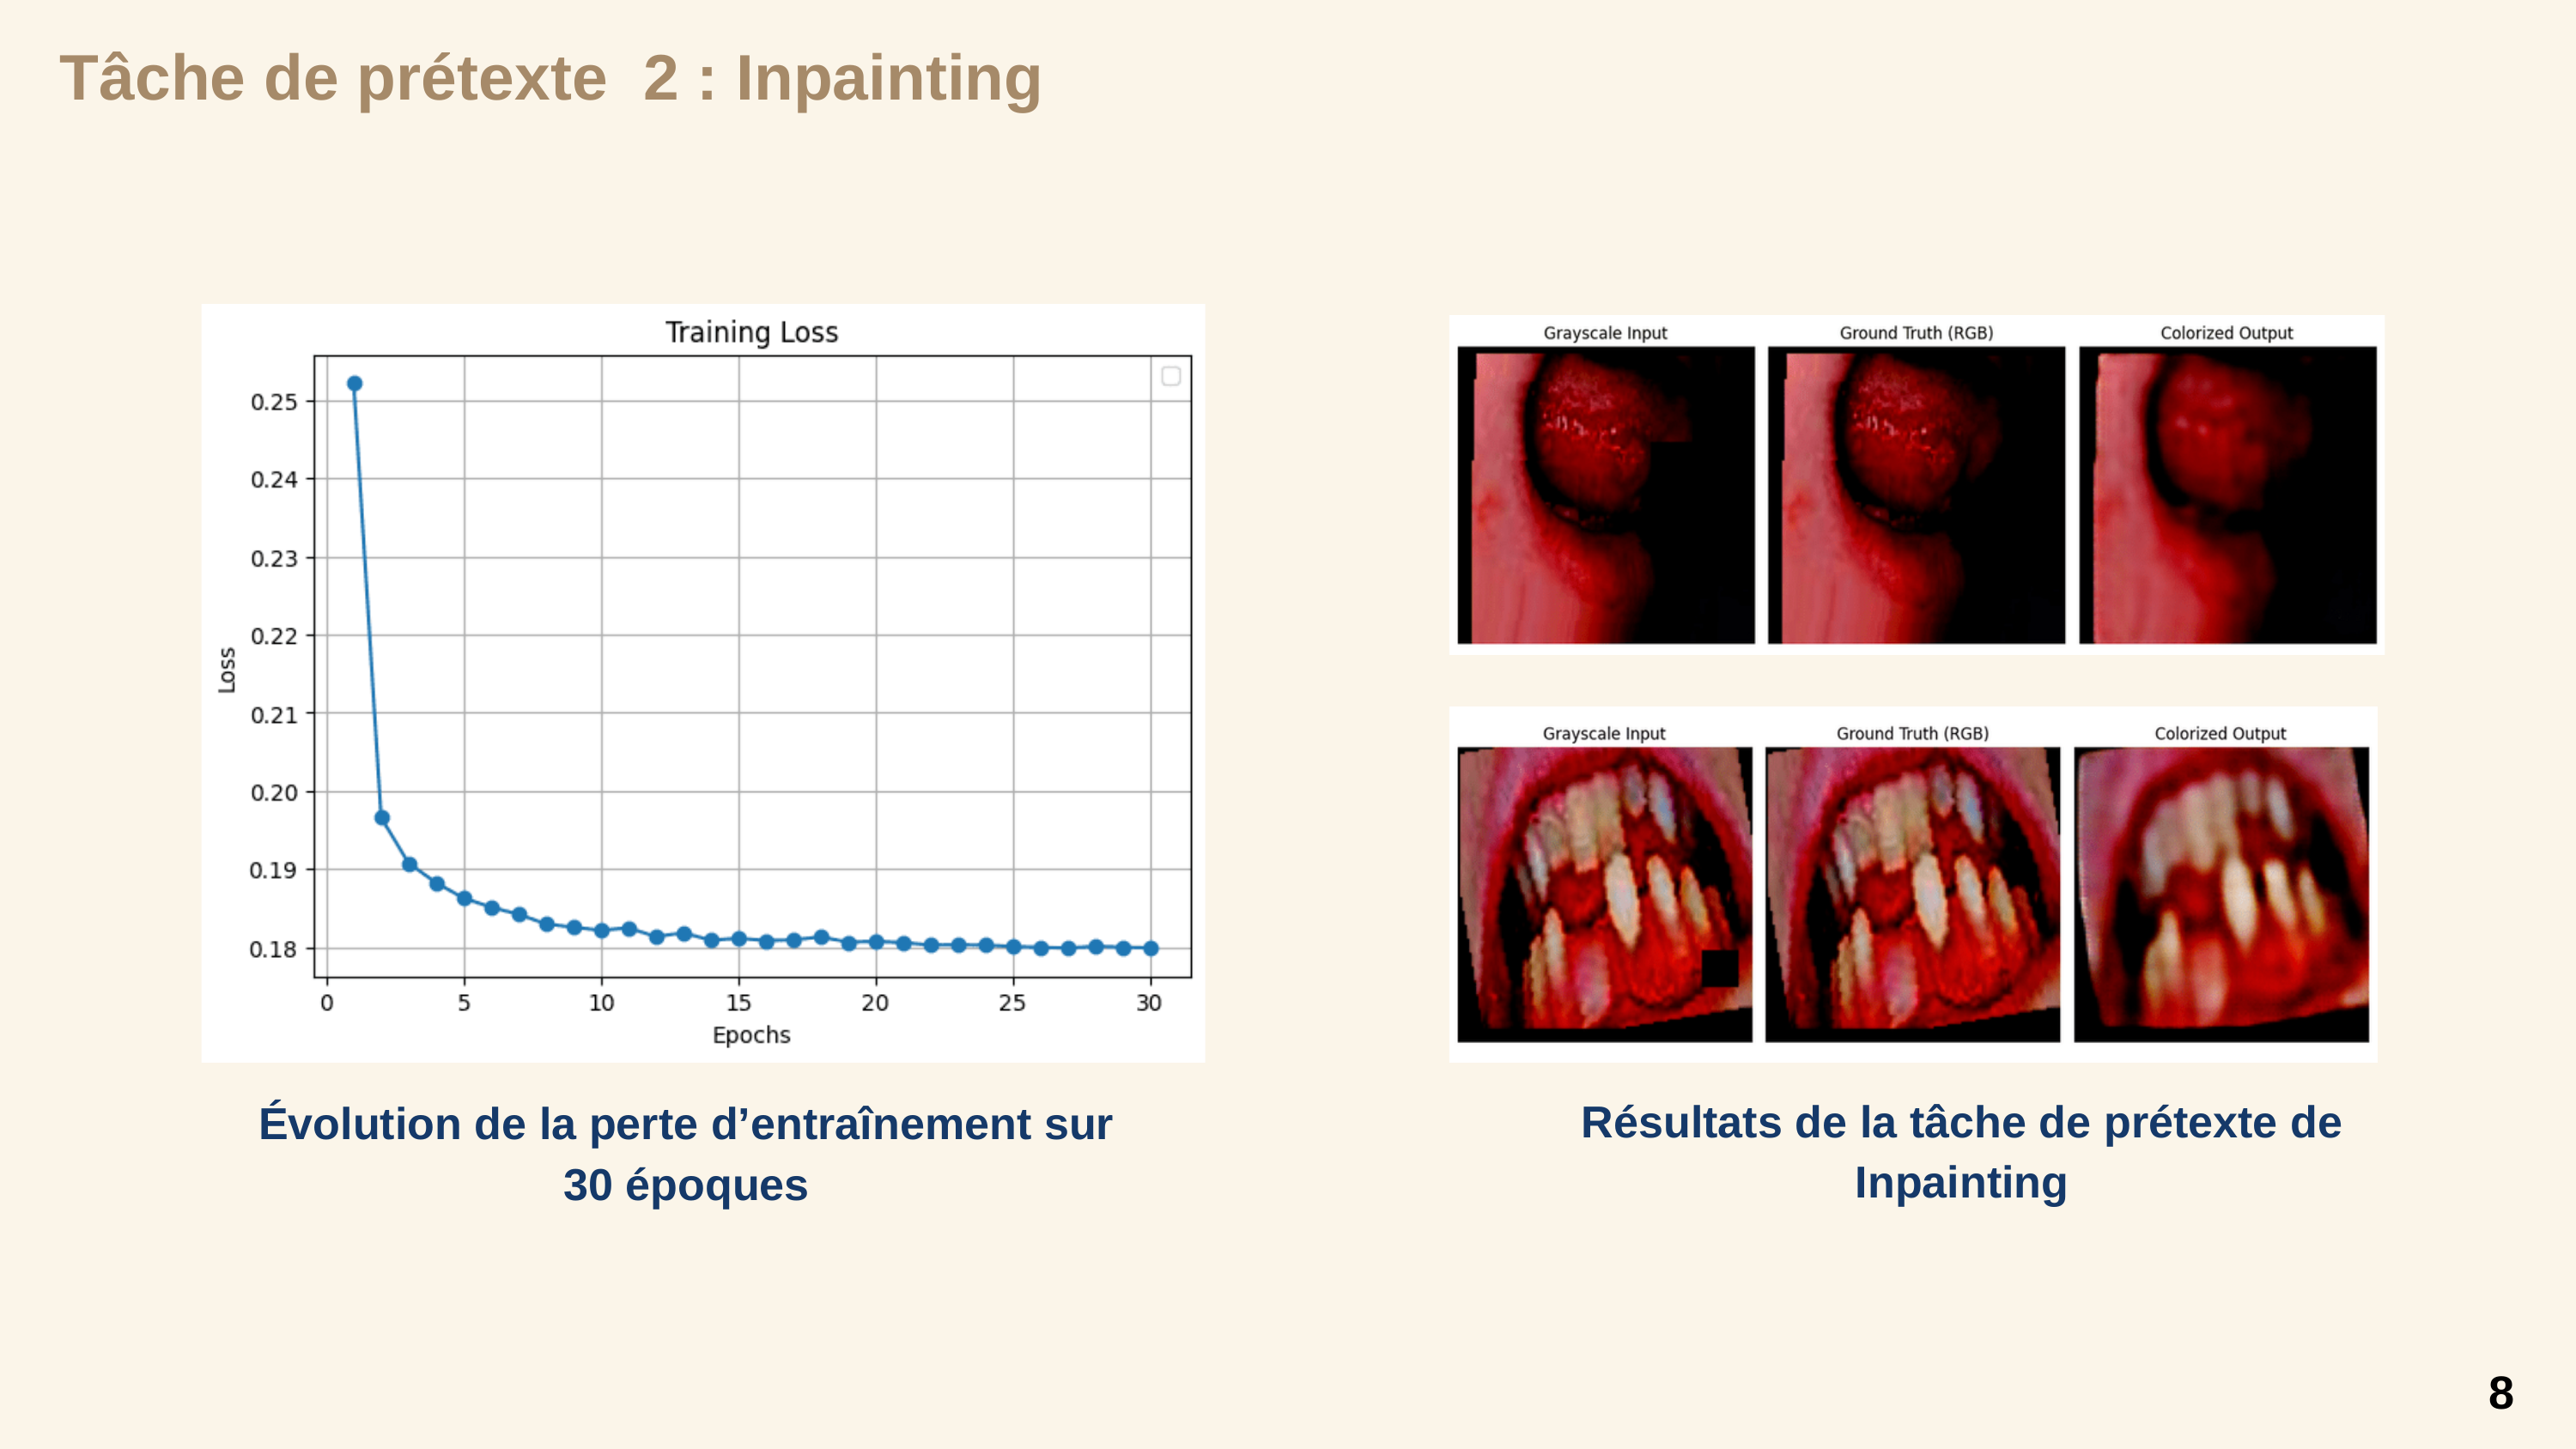

Tâche de prétexte  2 : Inpainting

Résultats de la tâche de prétexte de Inpainting
Évolution de la perte d’entraînement sur 30 époques
8